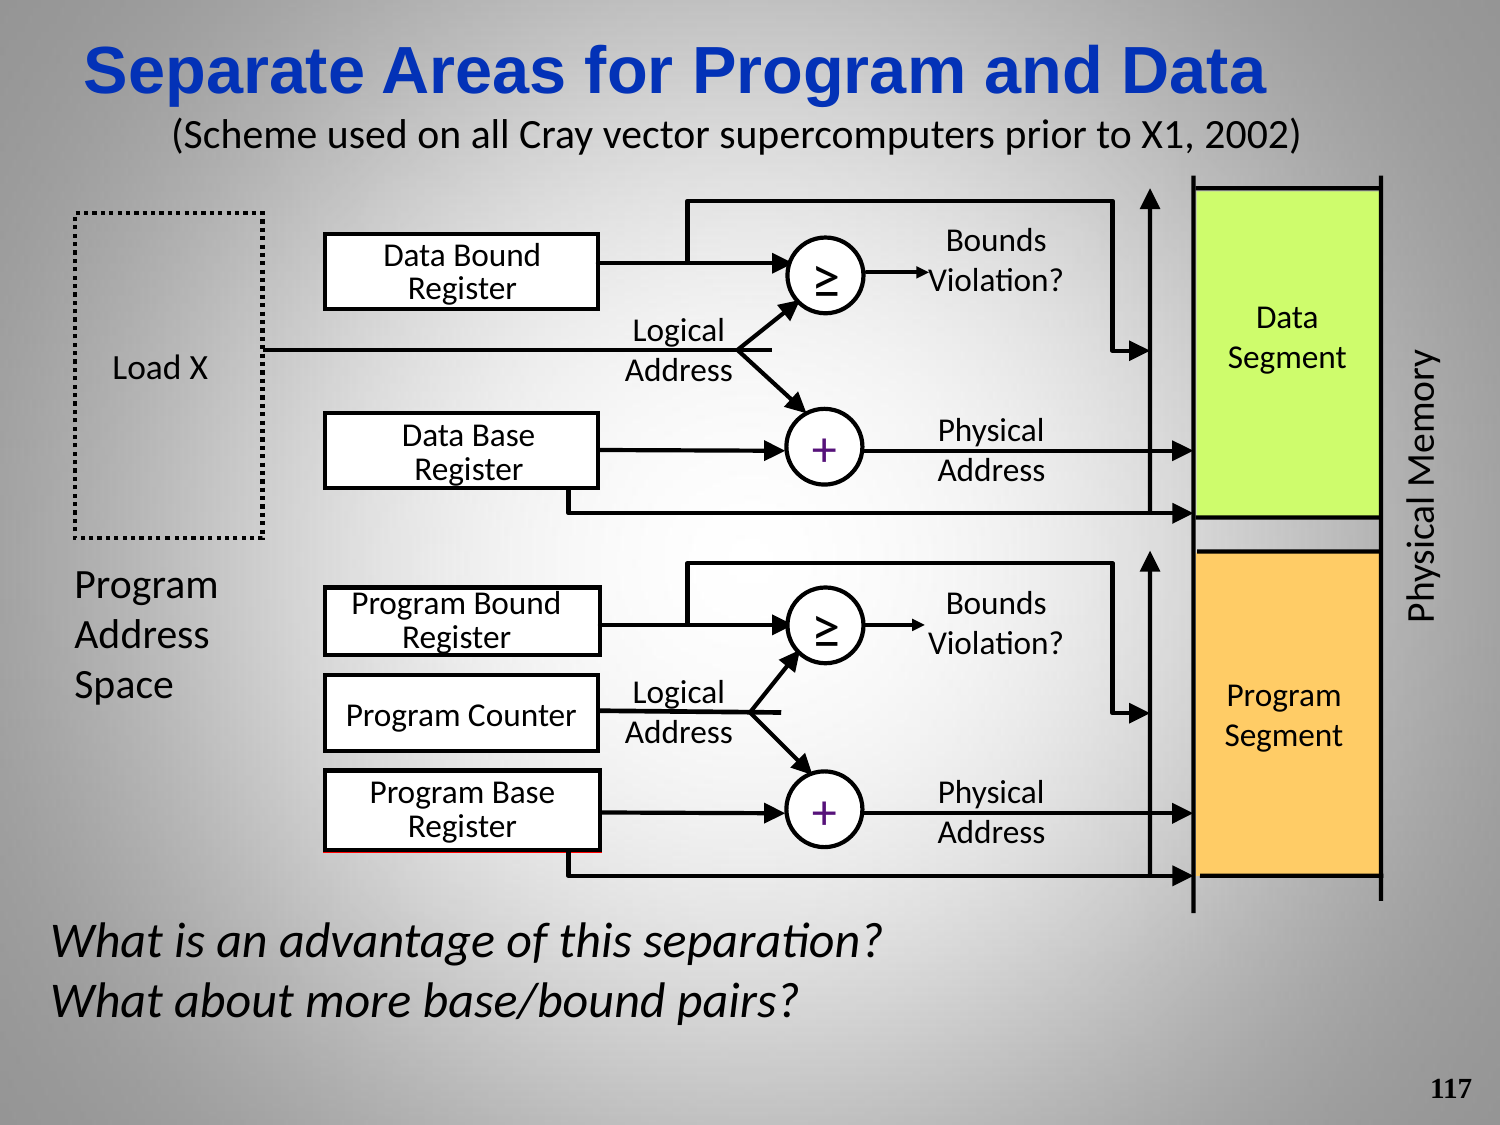

# Separate Areas for Program and Data
(Scheme used on all Cray vector supercomputers prior to X1, 2002)

Bounds Violation?

Load X
Program Address Space
Data Bound Register

≥

Data Segment

Logical Address

Physical Address
+

Data Base Register

Physical Memory

Bounds Violation?
Program Bound Register
≥

Program Segment
Logical Address
Program Counter

Physical Address
Program Base Register
+

What is an advantage of this separation?
What about more base/bound pairs?
117